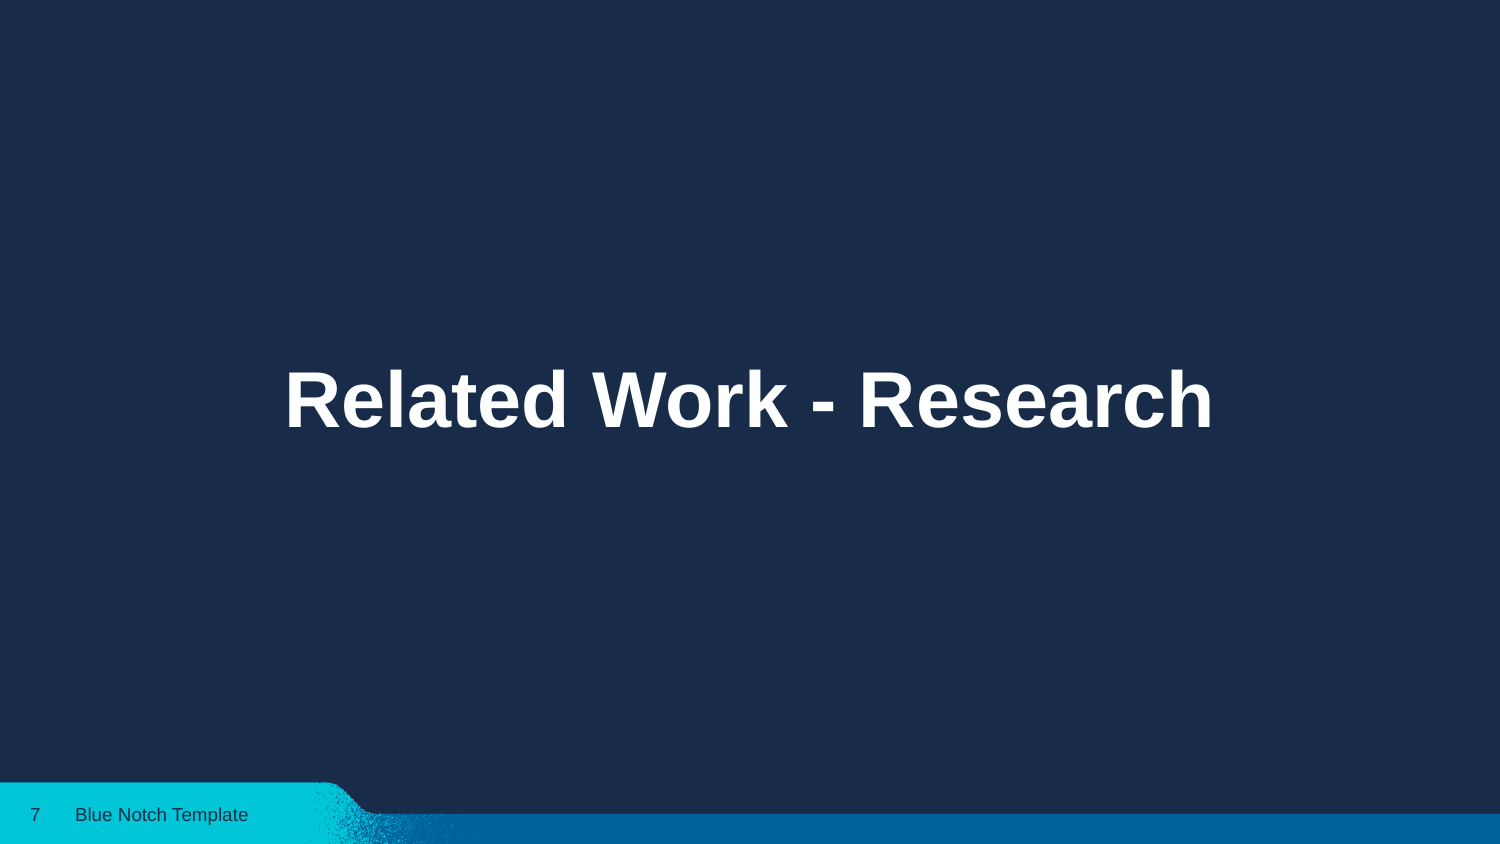

Related Work - Research
7
Blue Notch Template